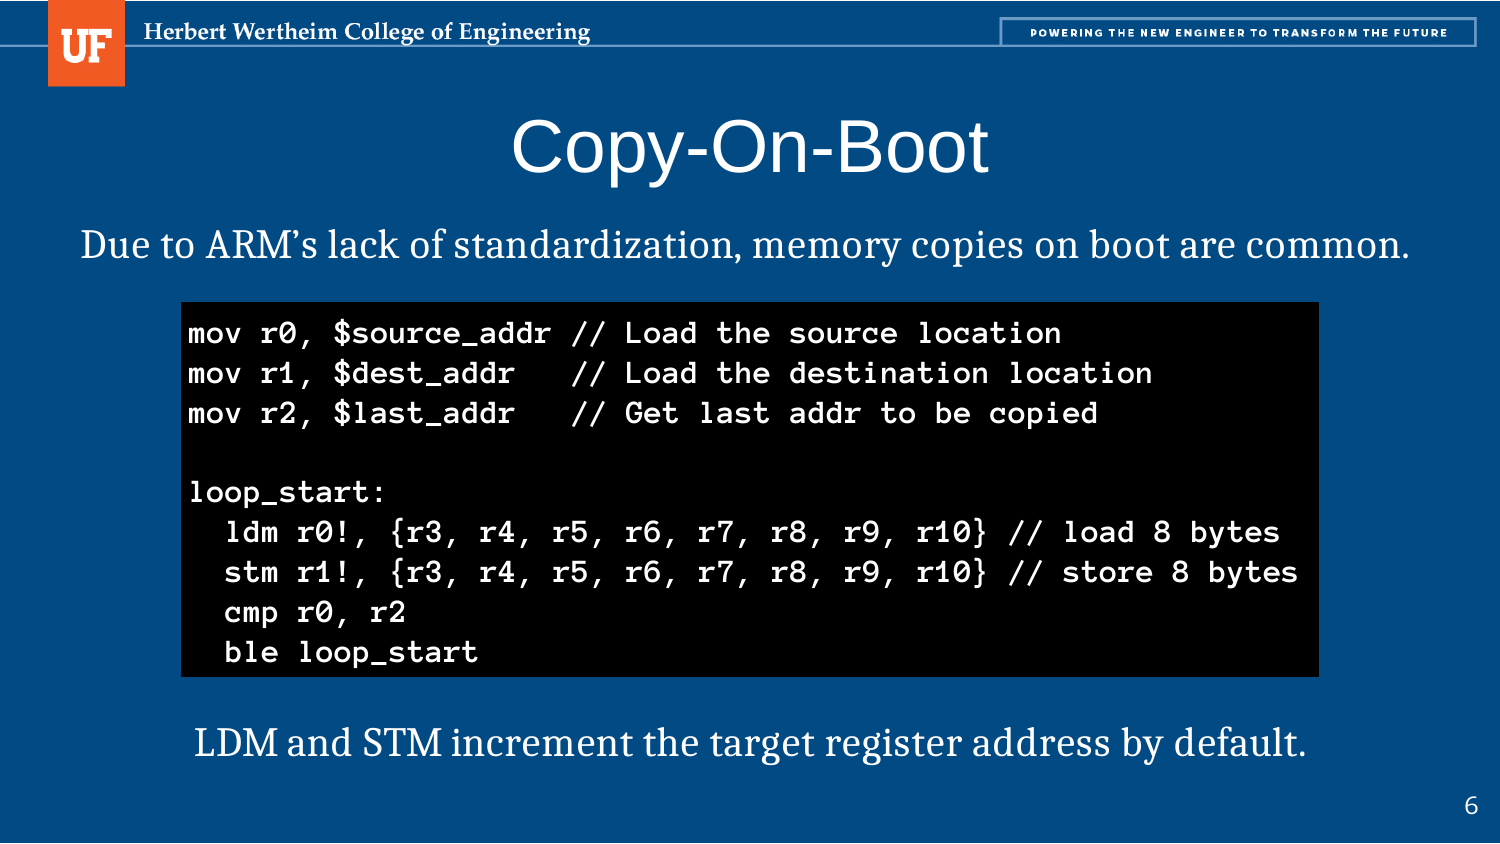

# Copy-On-Boot
Due to ARM’s lack of standardization, memory copies on boot are common.
mov r0, $source_addr // Load the source location
mov r1, $dest_addr   // Load the destination location
mov r2, $last_addr   // Get last addr to be copied

loop_start:
  ldm r0!, {r3, r4, r5, r6, r7, r8, r9, r10} // load 8 bytes
  stm r1!, {r3, r4, r5, r6, r7, r8, r9, r10} // store 8 bytes
  cmp r0, r2
  ble loop_start
LDM and STM increment the target register address by default.
6